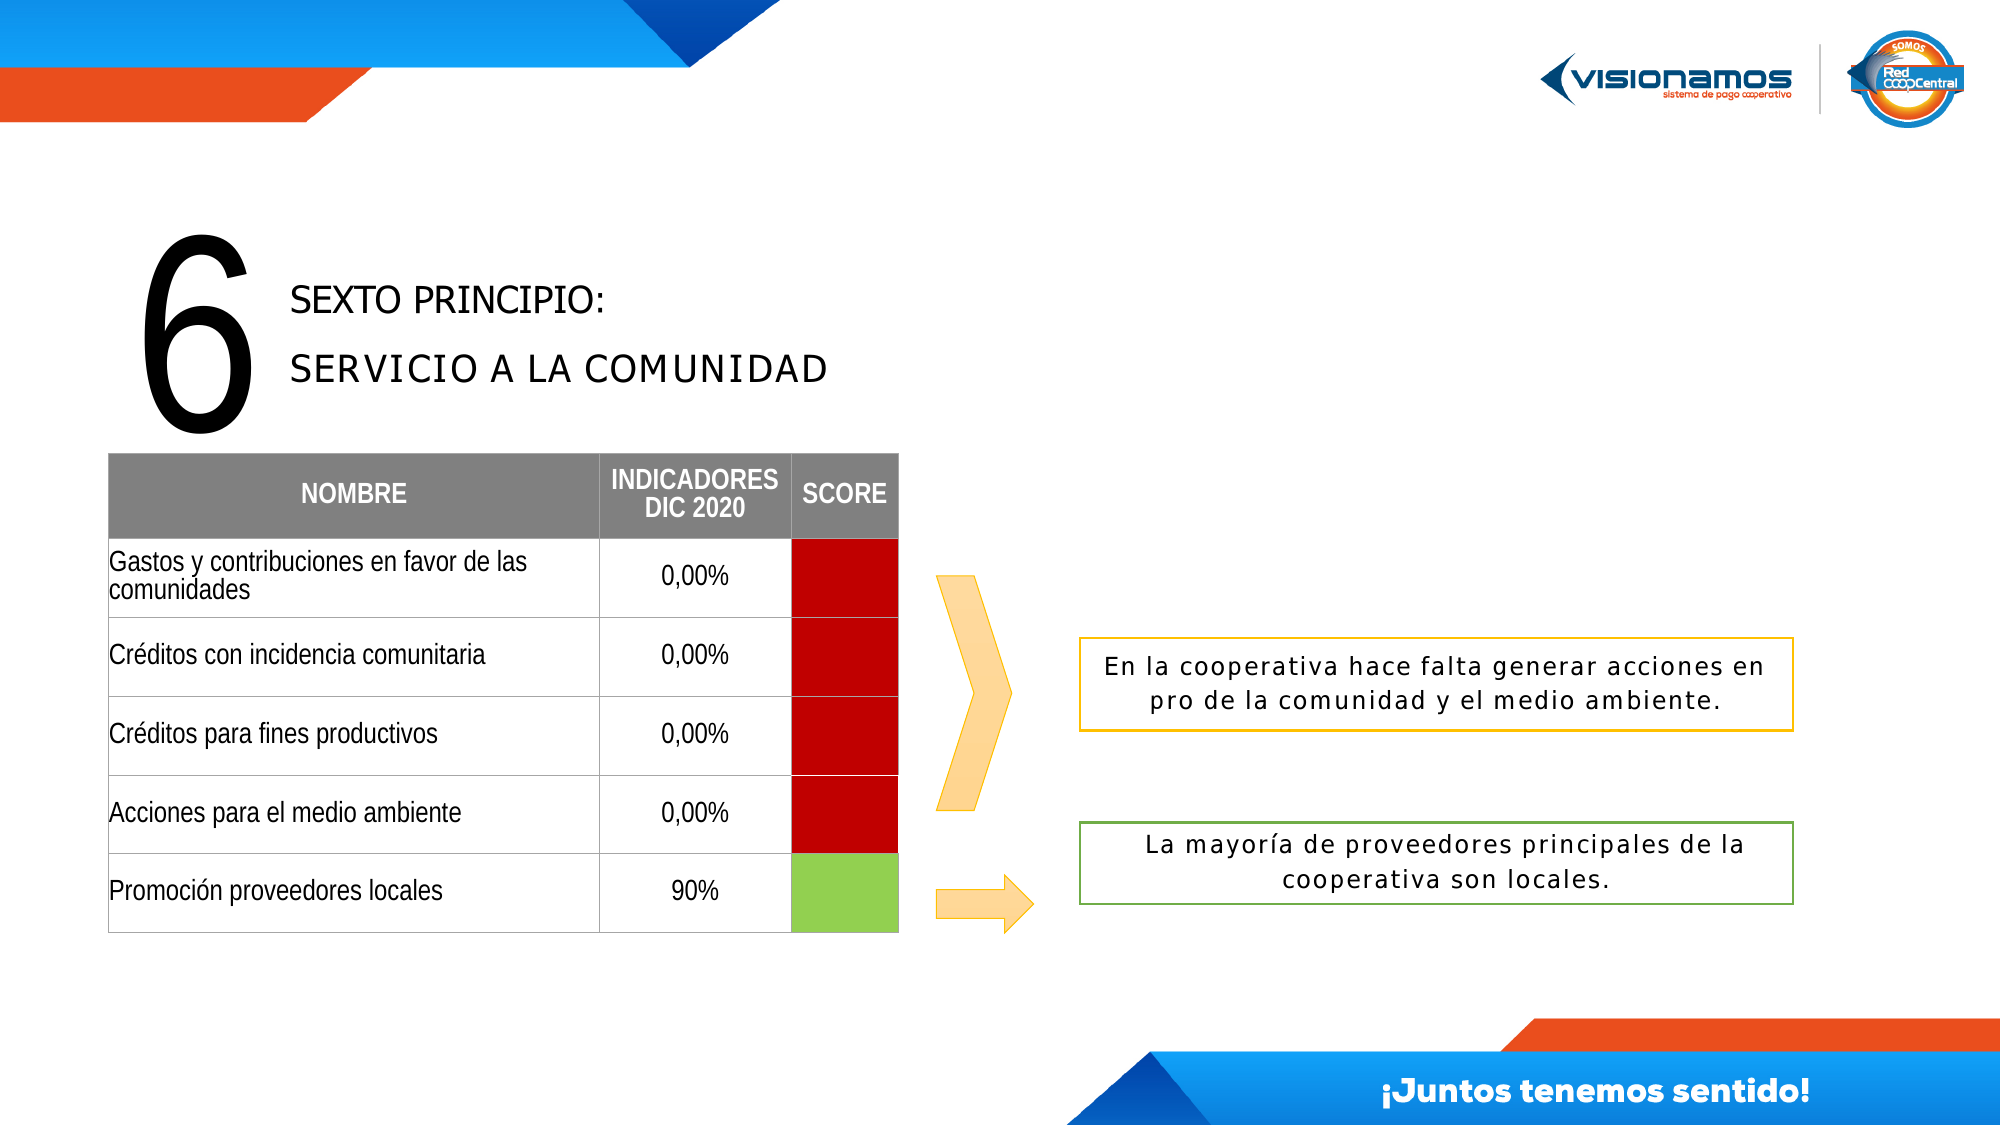

6.
SEXTO PRINCIPIO:
SERVICIO A LA COMUNIDAD
| NOMBRE | INDICADORES DIC 2020 | SCORE |
| --- | --- | --- |
| Gastos y contribuciones en favor de las comunidades | 0,00% | ROJO |
| Créditos con incidencia comunitaria | 0,00% | ROJO |
| Créditos para fines productivos | 0,00% | ROJO |
| Acciones para el medio ambiente | 0,00% | ROJO |
| Promoción proveedores locales | 90% | VERDE |

En la cooperativa hace falta generar acciones en pro de la comunidad y el medio ambiente.
La mayoría de proveedores principales de la cooperativa son locales.